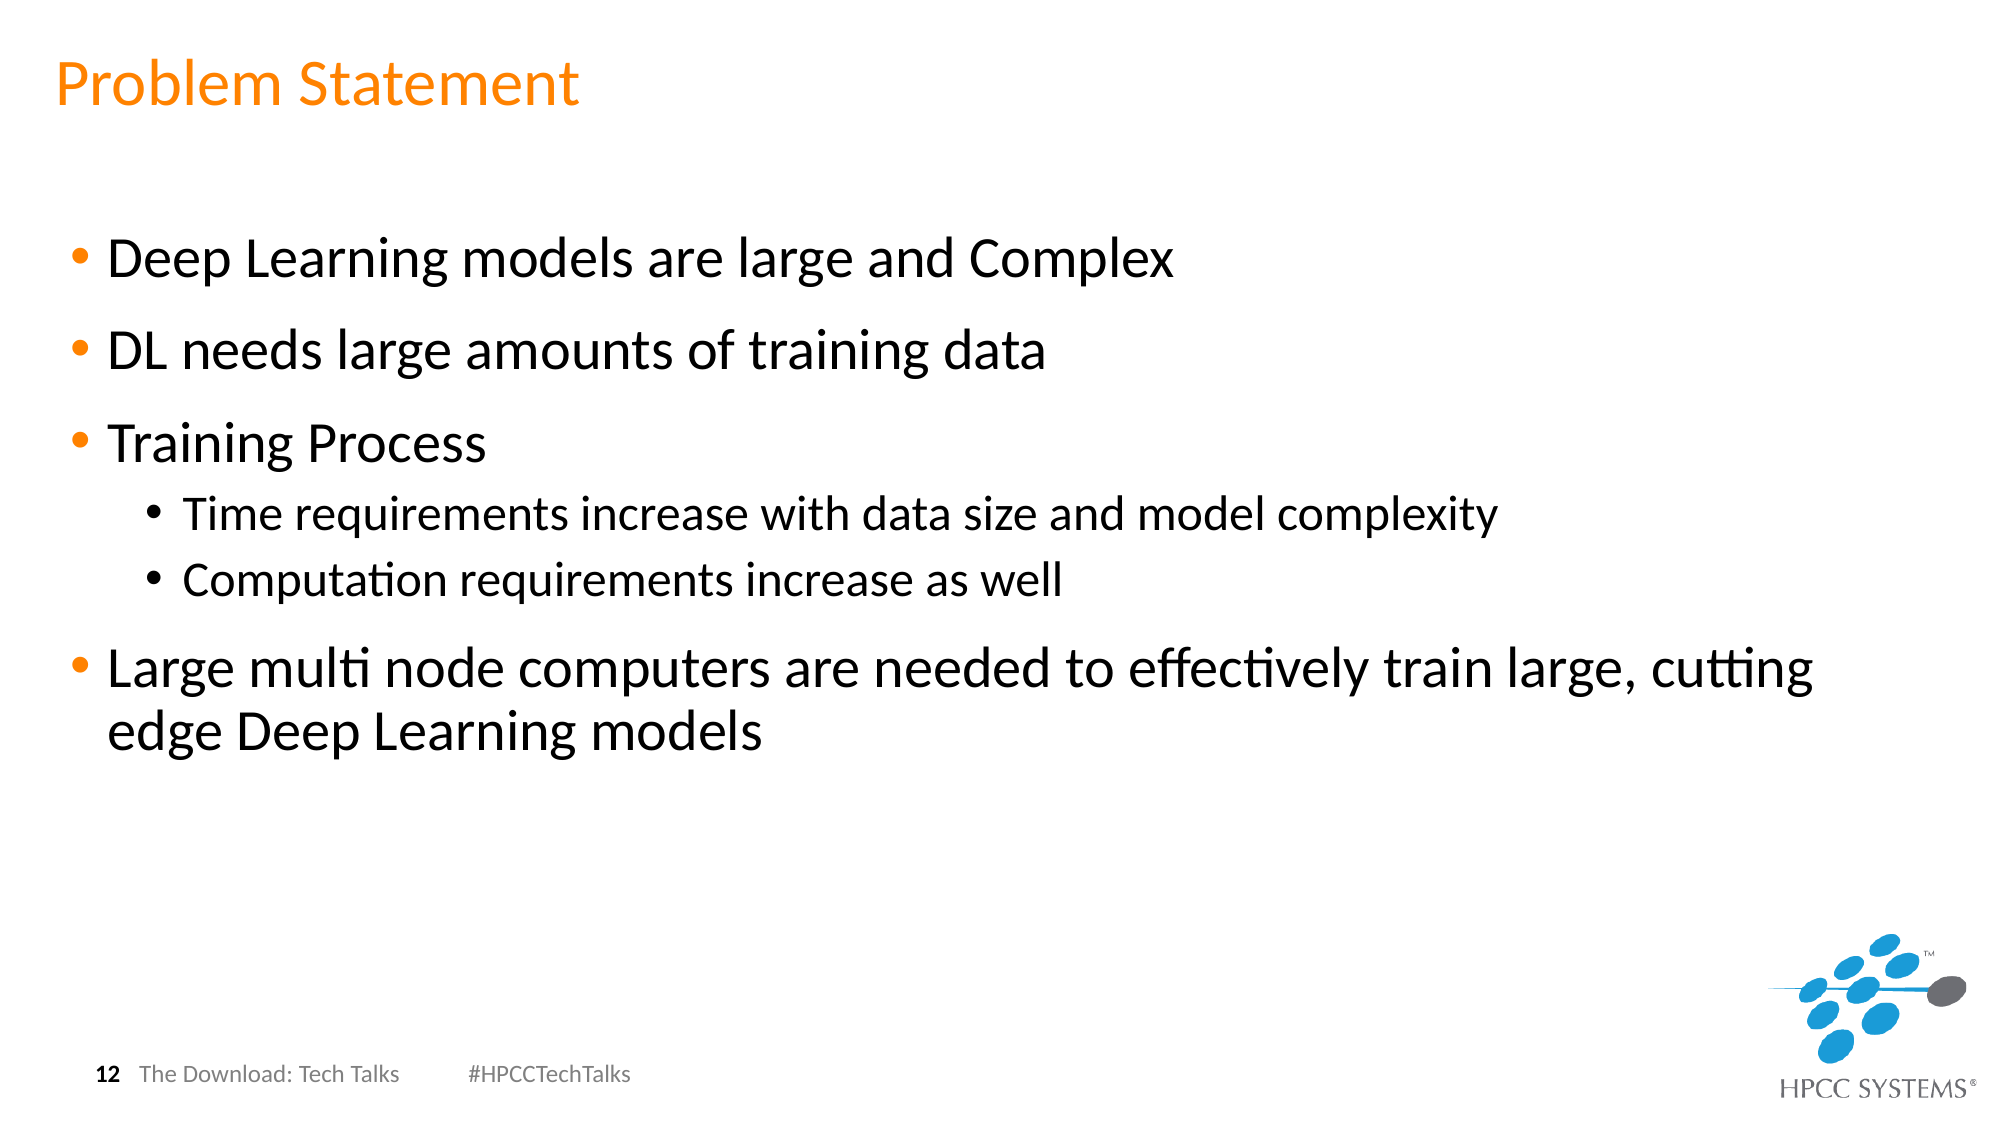

# Problem Statement
Deep Learning models are large and Complex
DL needs large amounts of training data
Training Process
Time requirements increase with data size and model complexity
Computation requirements increase as well
Large multi node computers are needed to effectively train large, cutting edge Deep Learning models

12
The Download: Tech Talks            #HPCCTechTalks